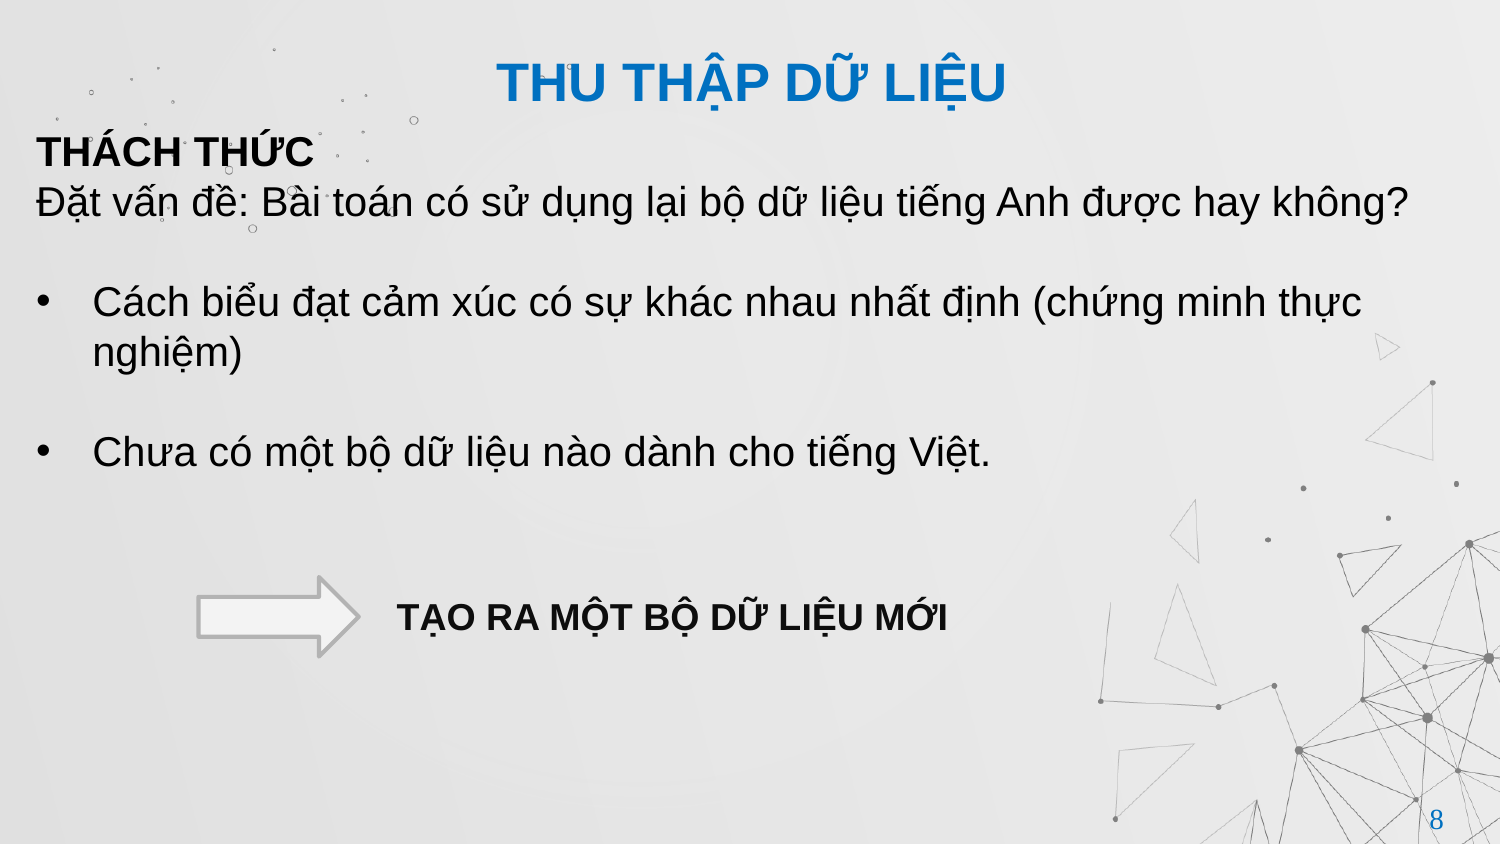

# THU THẬP DỮ LIỆU
THÁCH THỨC
Đặt vấn đề: Bài toán có sử dụng lại bộ dữ liệu tiếng Anh được hay không?

Cách biểu đạt cảm xúc có sự khác nhau nhất định (chứng minh thực nghiệm)

Chưa có một bộ dữ liệu nào dành cho tiếng Việt.

TẠO RA MỘT BỘ DỮ LIỆU MỚI
8